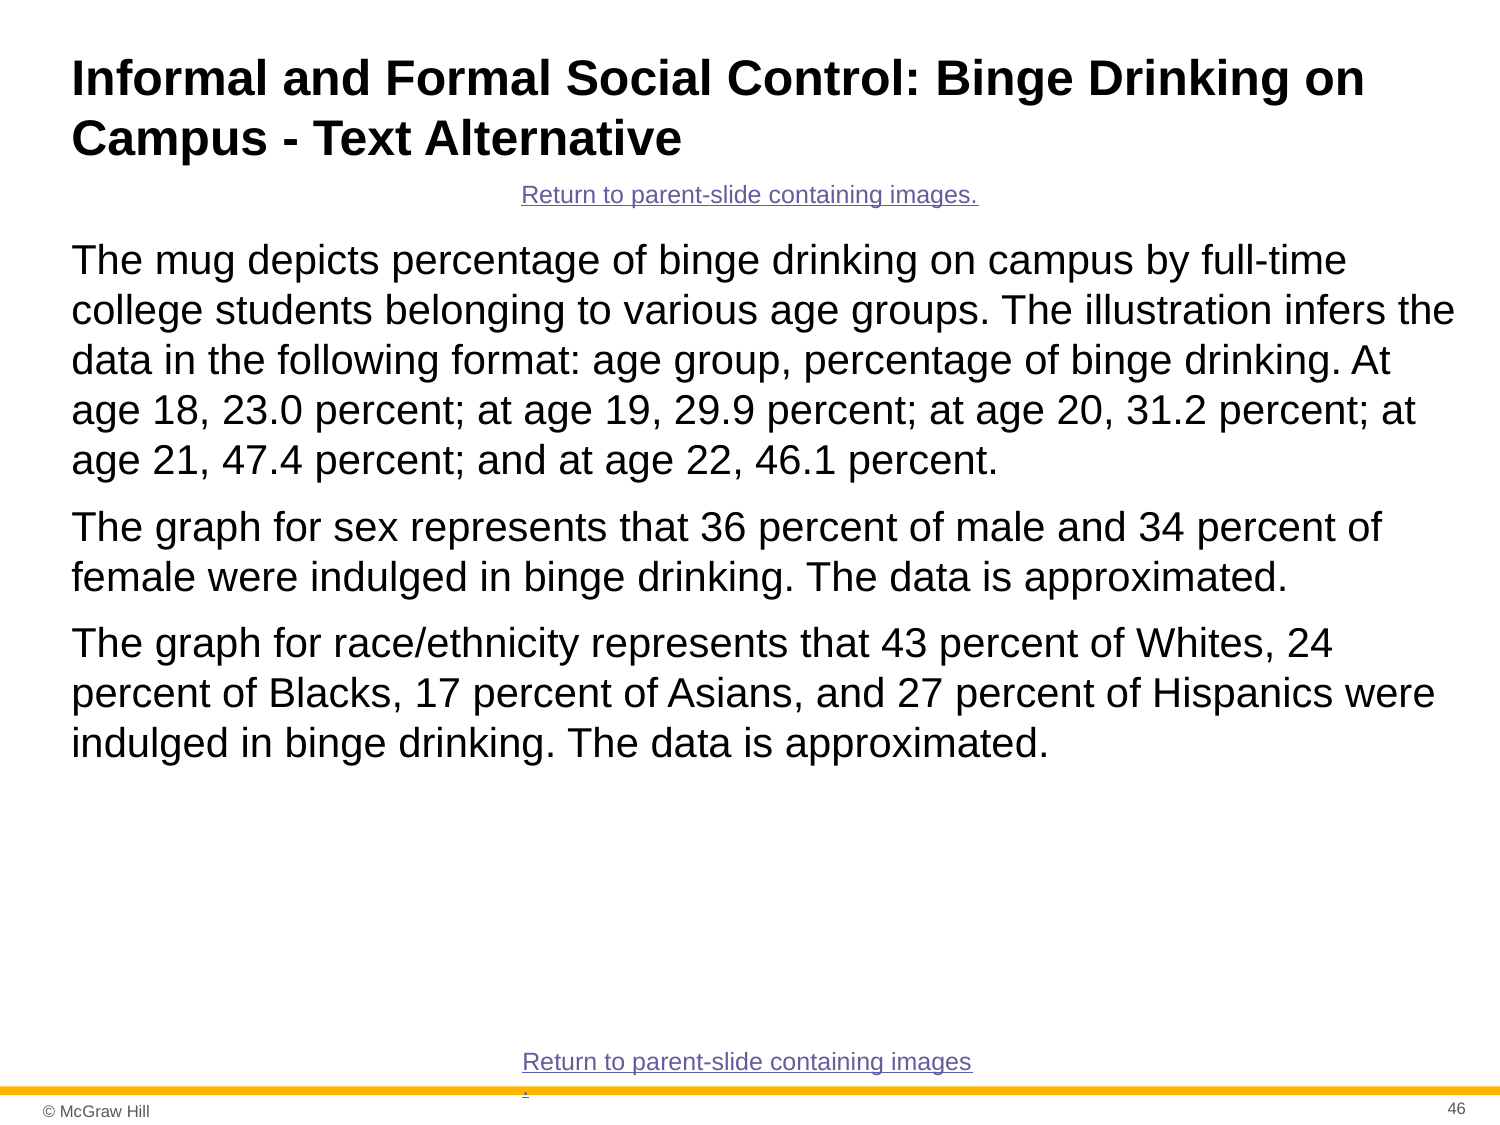

# Informal and Formal Social Control: Binge Drinking on Campus - Text Alternative
Return to parent-slide containing images.
The mug depicts percentage of binge drinking on campus by full-time college students belonging to various age groups. The illustration infers the data in the following format: age group, percentage of binge drinking. At age 18, 23.0 percent; at age 19, 29.9 percent; at age 20, 31.2 percent; at age 21, 47.4 percent; and at age 22, 46.1 percent.
The graph for sex represents that 36 percent of male and 34 percent of female were indulged in binge drinking. The data is approximated.
The graph for race/ethnicity represents that 43 percent of Whites, 24 percent of Blacks, 17 percent of Asians, and 27 percent of Hispanics were indulged in binge drinking. The data is approximated.
Return to parent-slide containing images.